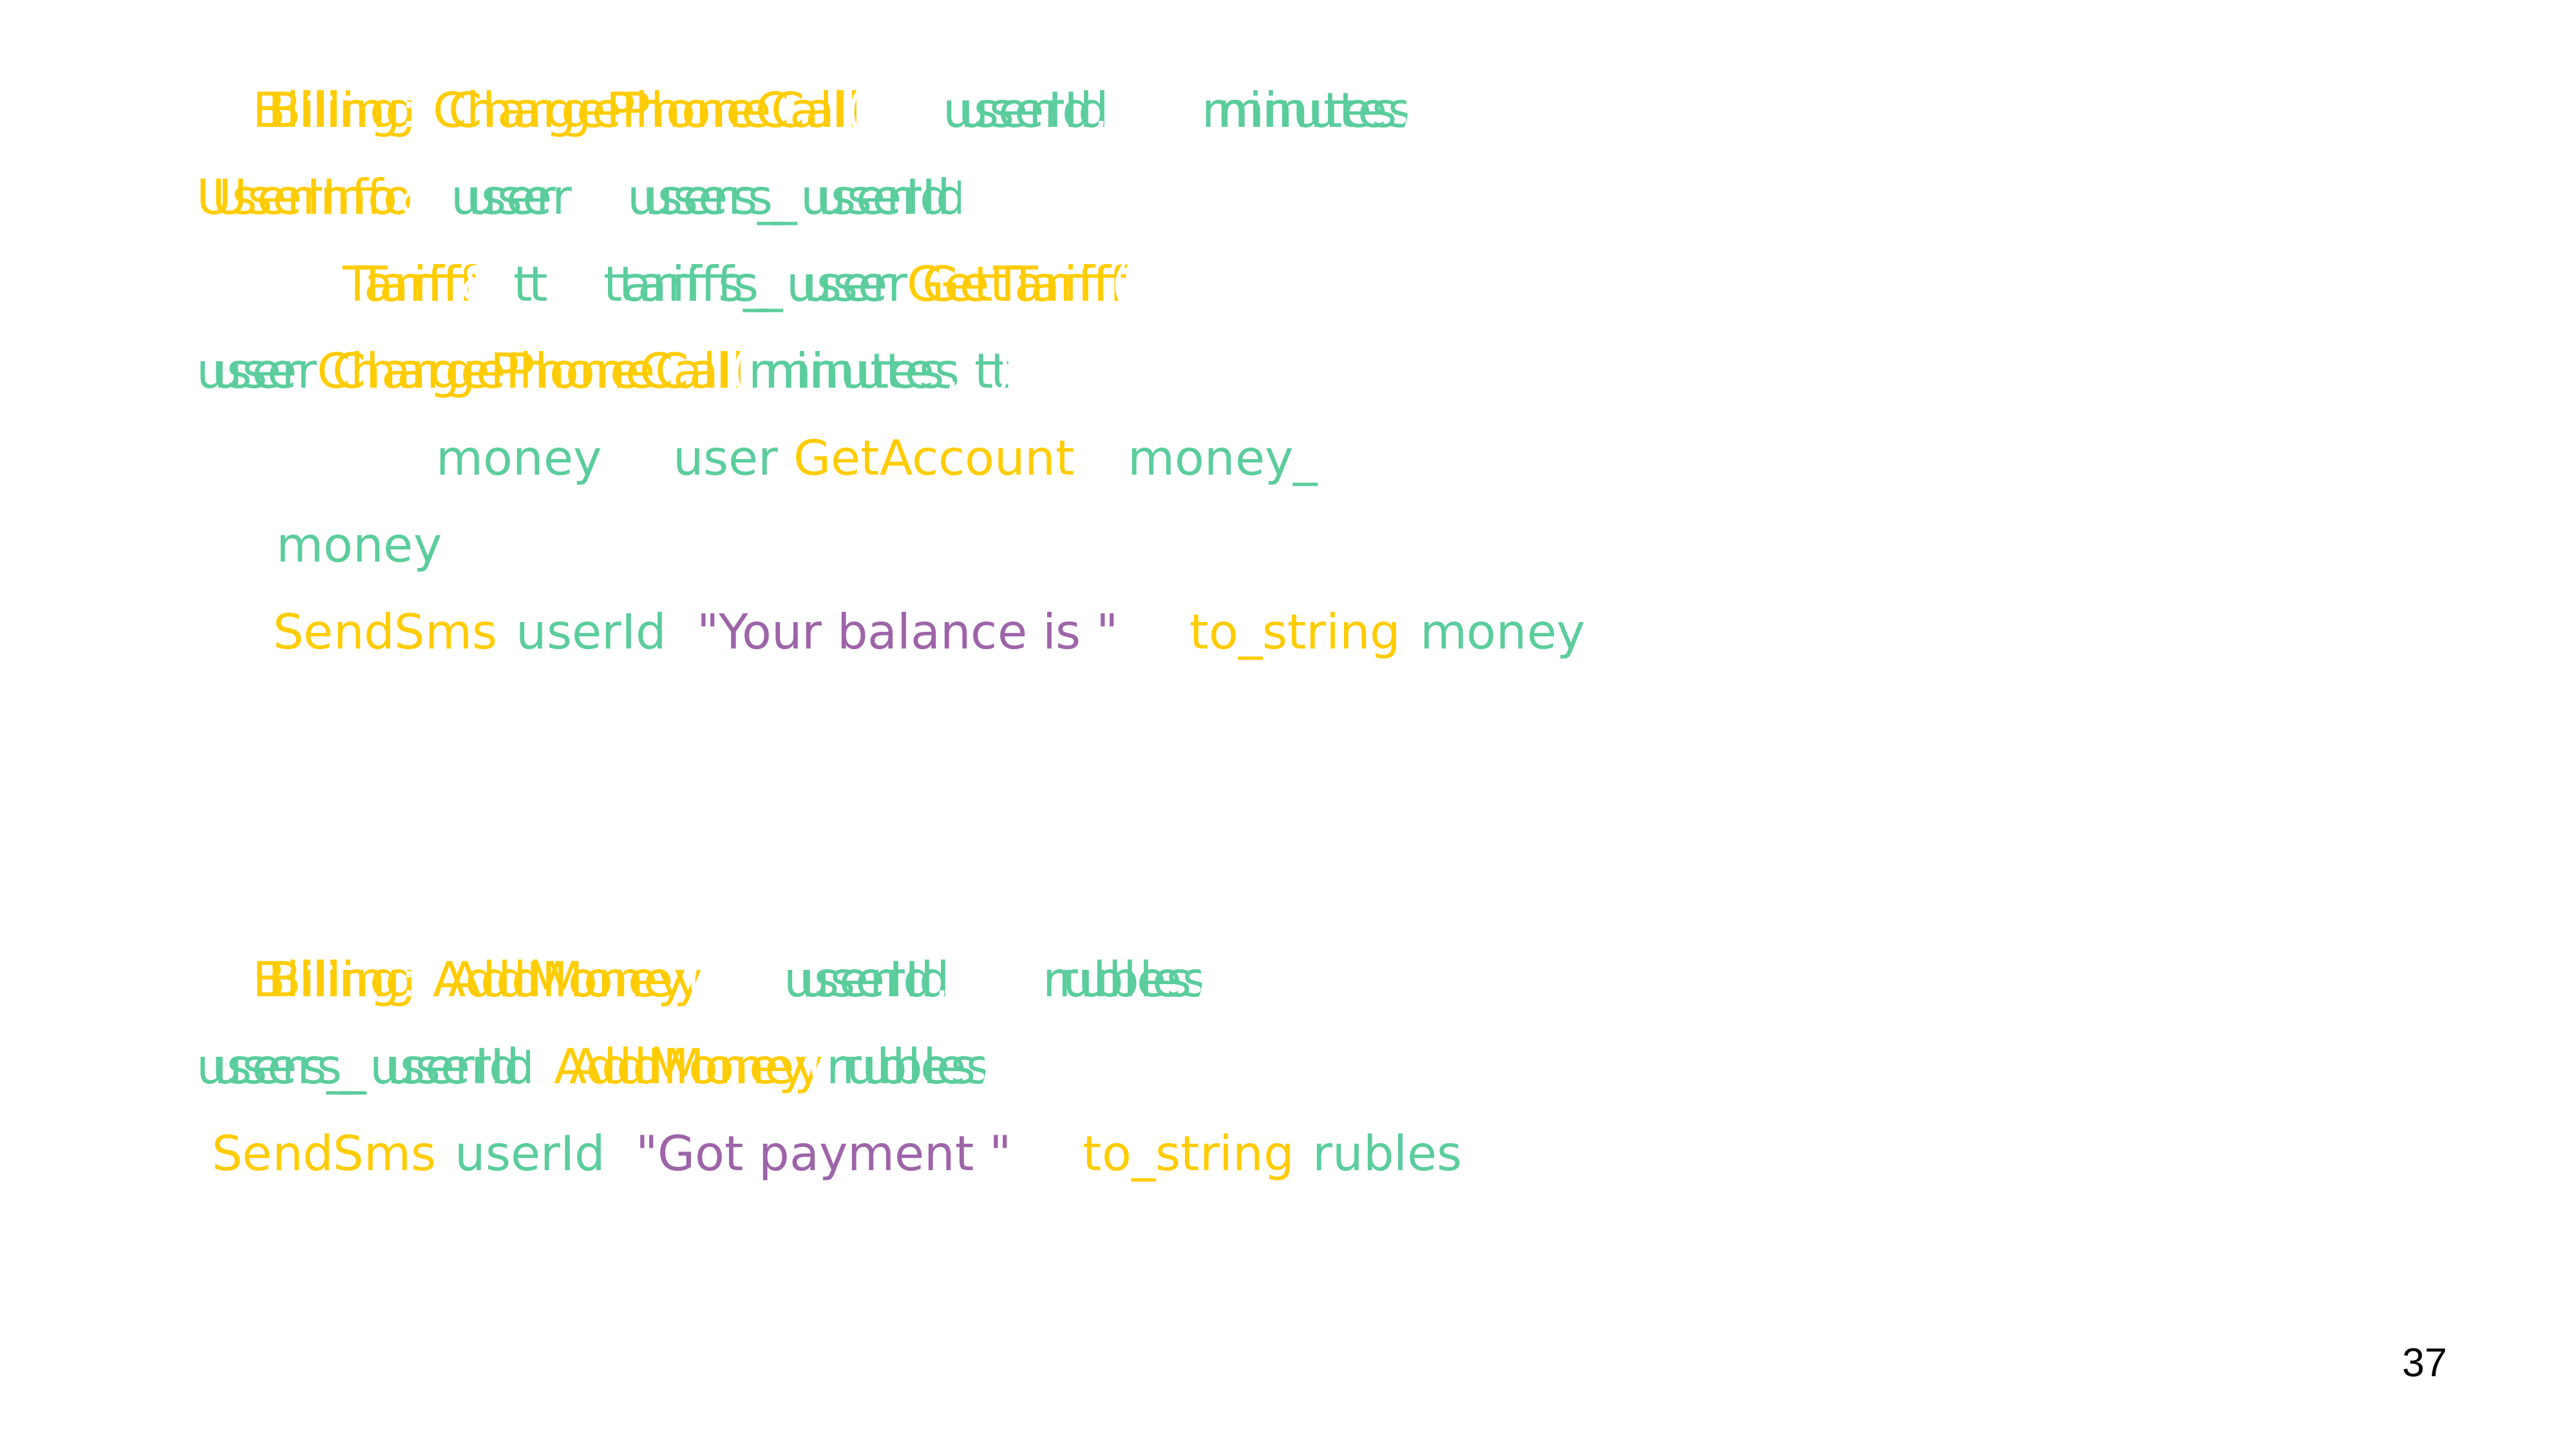

void Billing::ChargePhoneCall(int userId, int minutes) {
    UserInfo& user = users_[userId];
    const Tariff& t = tariffs_[user.GetTariff()];
    user.ChargePhoneCall(minutes, t);
    const int money = user.GetAccount().money_;
    if (money <= 0) {
        SendSms(userId, "Your balance is " + to_string(money));
    }
}

void Billing::AddMoney(int userId, int rubles) {
    users_[userId].AddMoney(rubles);
    SendSms(userId, "Got payment " + to_string(rubles));
}
void Billing::ChargePhoneCall(int userId, int minutes) {
    UserInfo& user = users_[userId];
    const Tariff& t = tariffs_[user.GetTariff()];
    user.ChargePhoneCall(minutes, t);
}

void Billing::AddMoney(int userId, int rubles) {
    users_[userId].AddMoney(rubles);
}

37